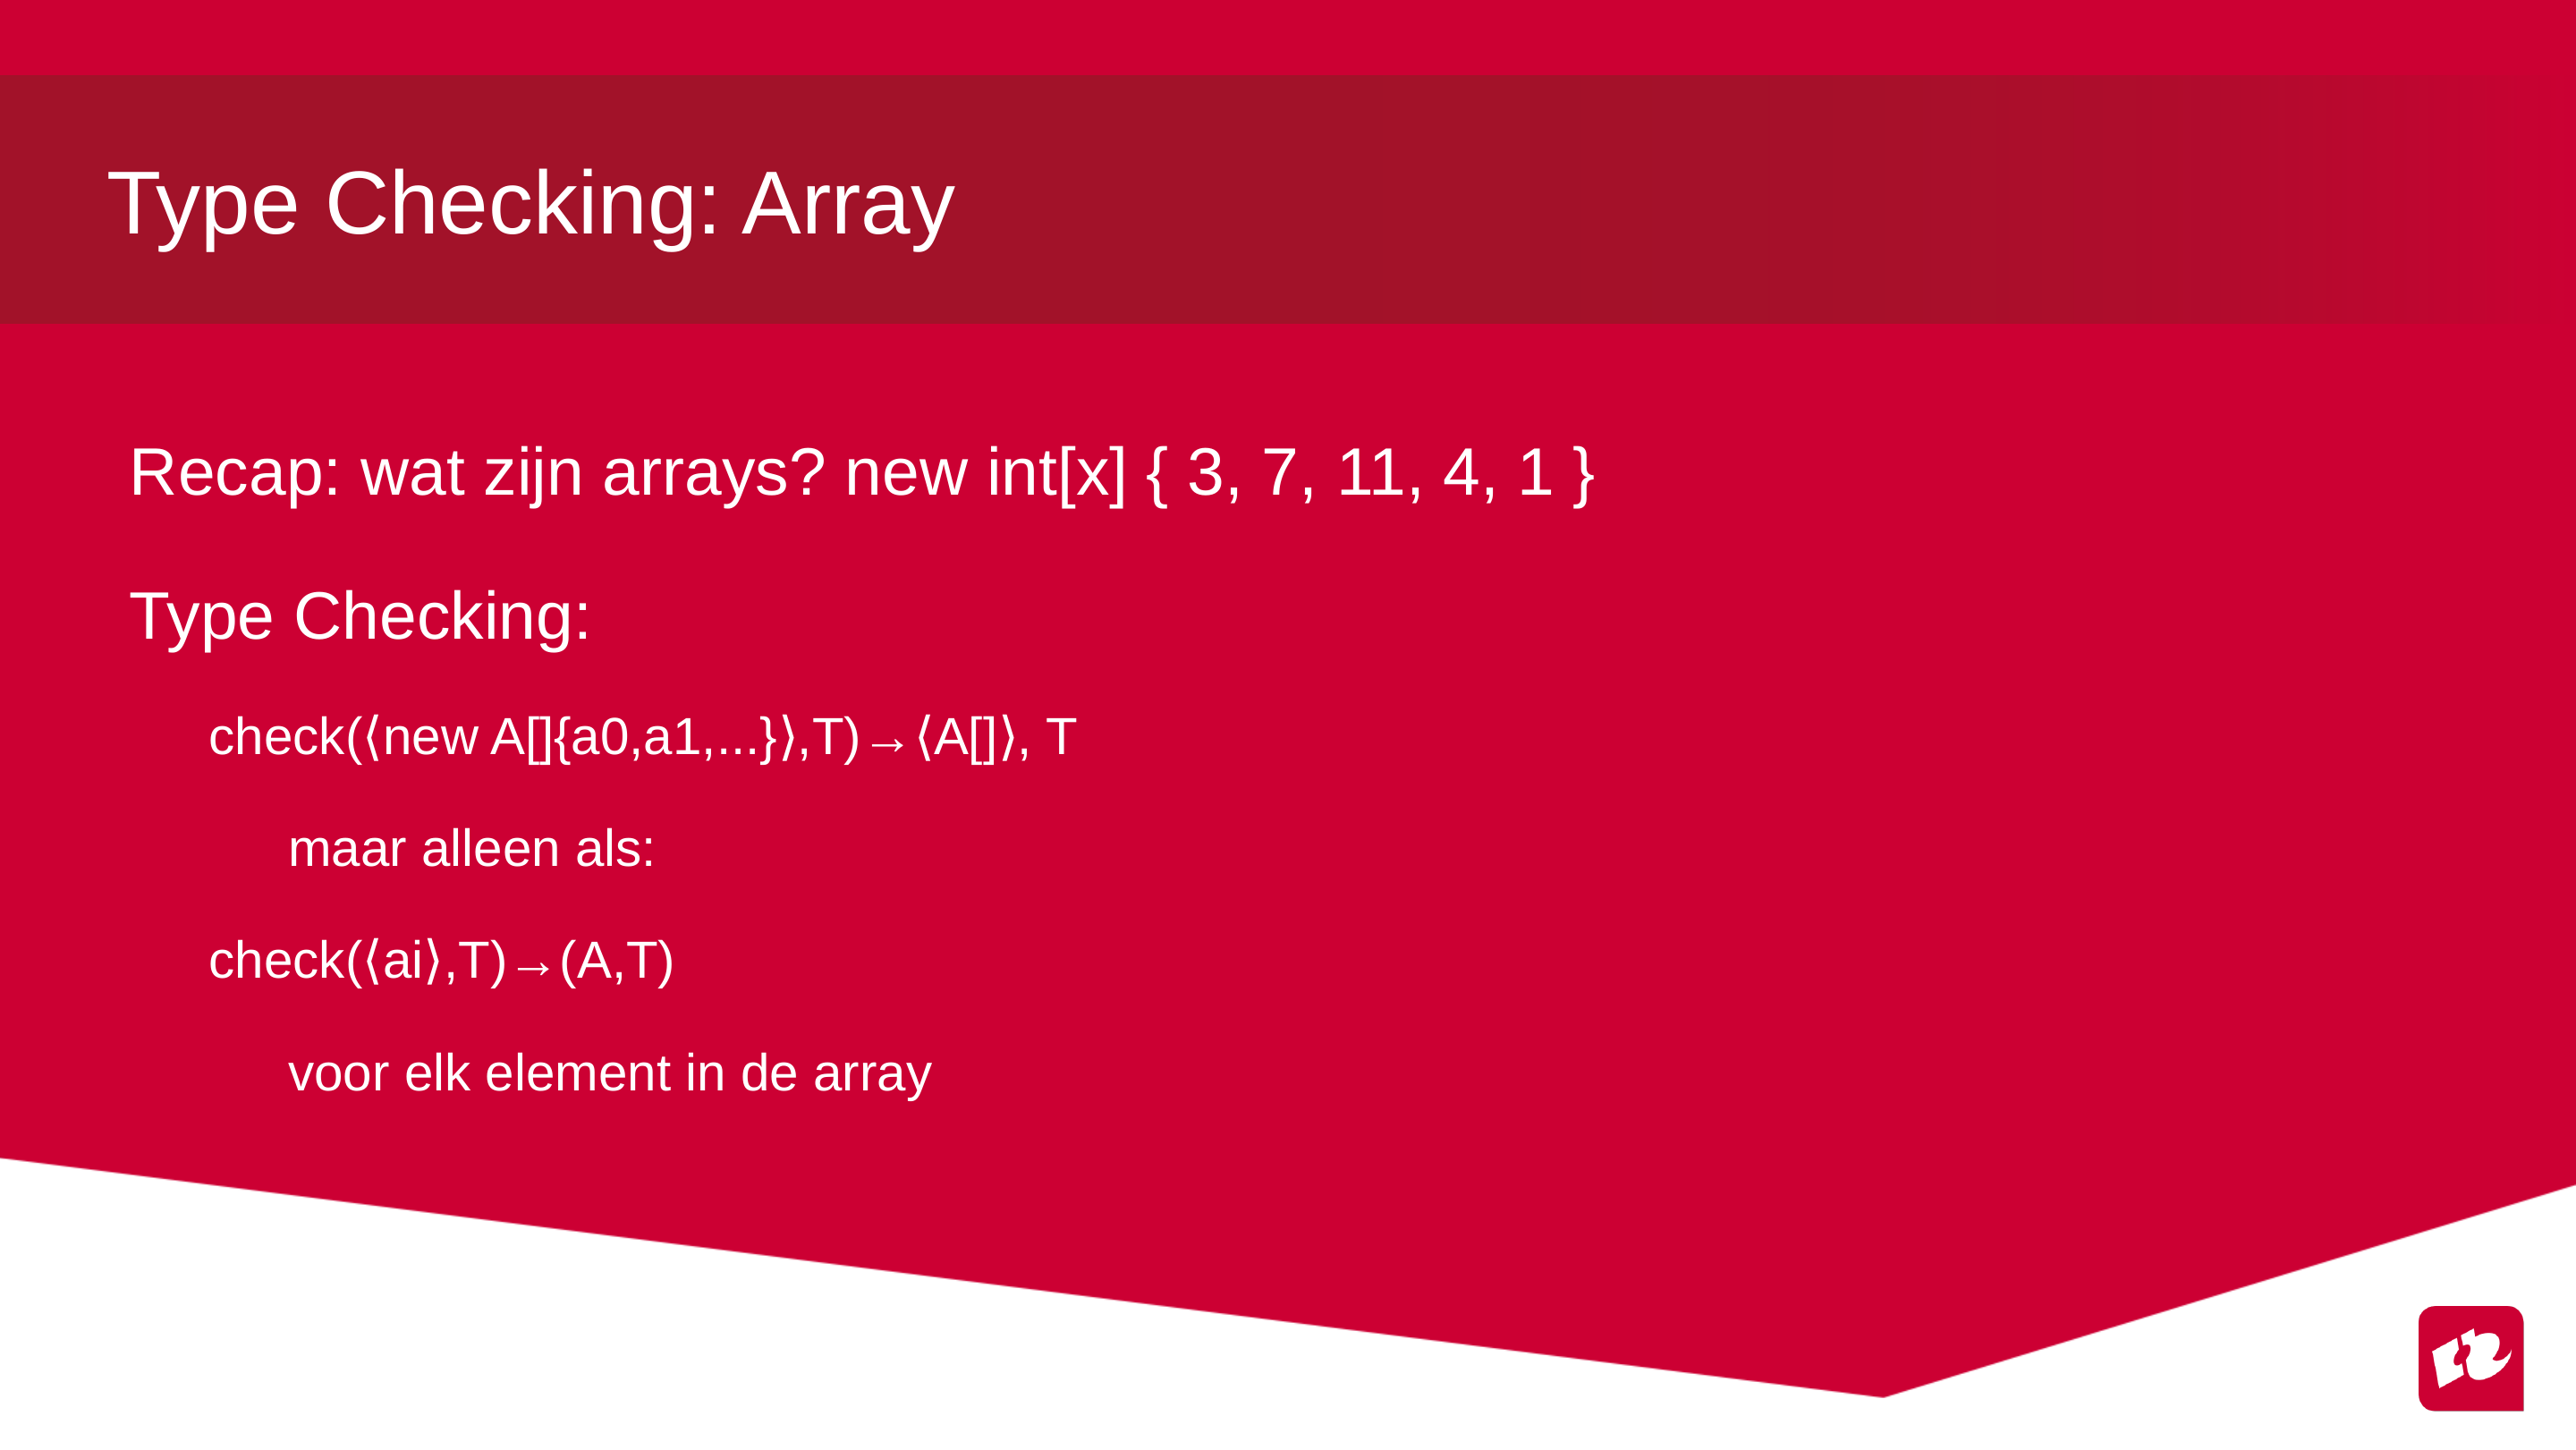

# Type Checking: Array
Recap: wat zijn arrays? new int[x] { 3, 7, 11, 4, 1 }
Type Checking:
check(⟨new A[]{a0,a1,...}⟩,T)→⟨A[]⟩, T
	maar alleen als:
check(⟨ai⟩,T)→(A,T)
	voor elk element in de array